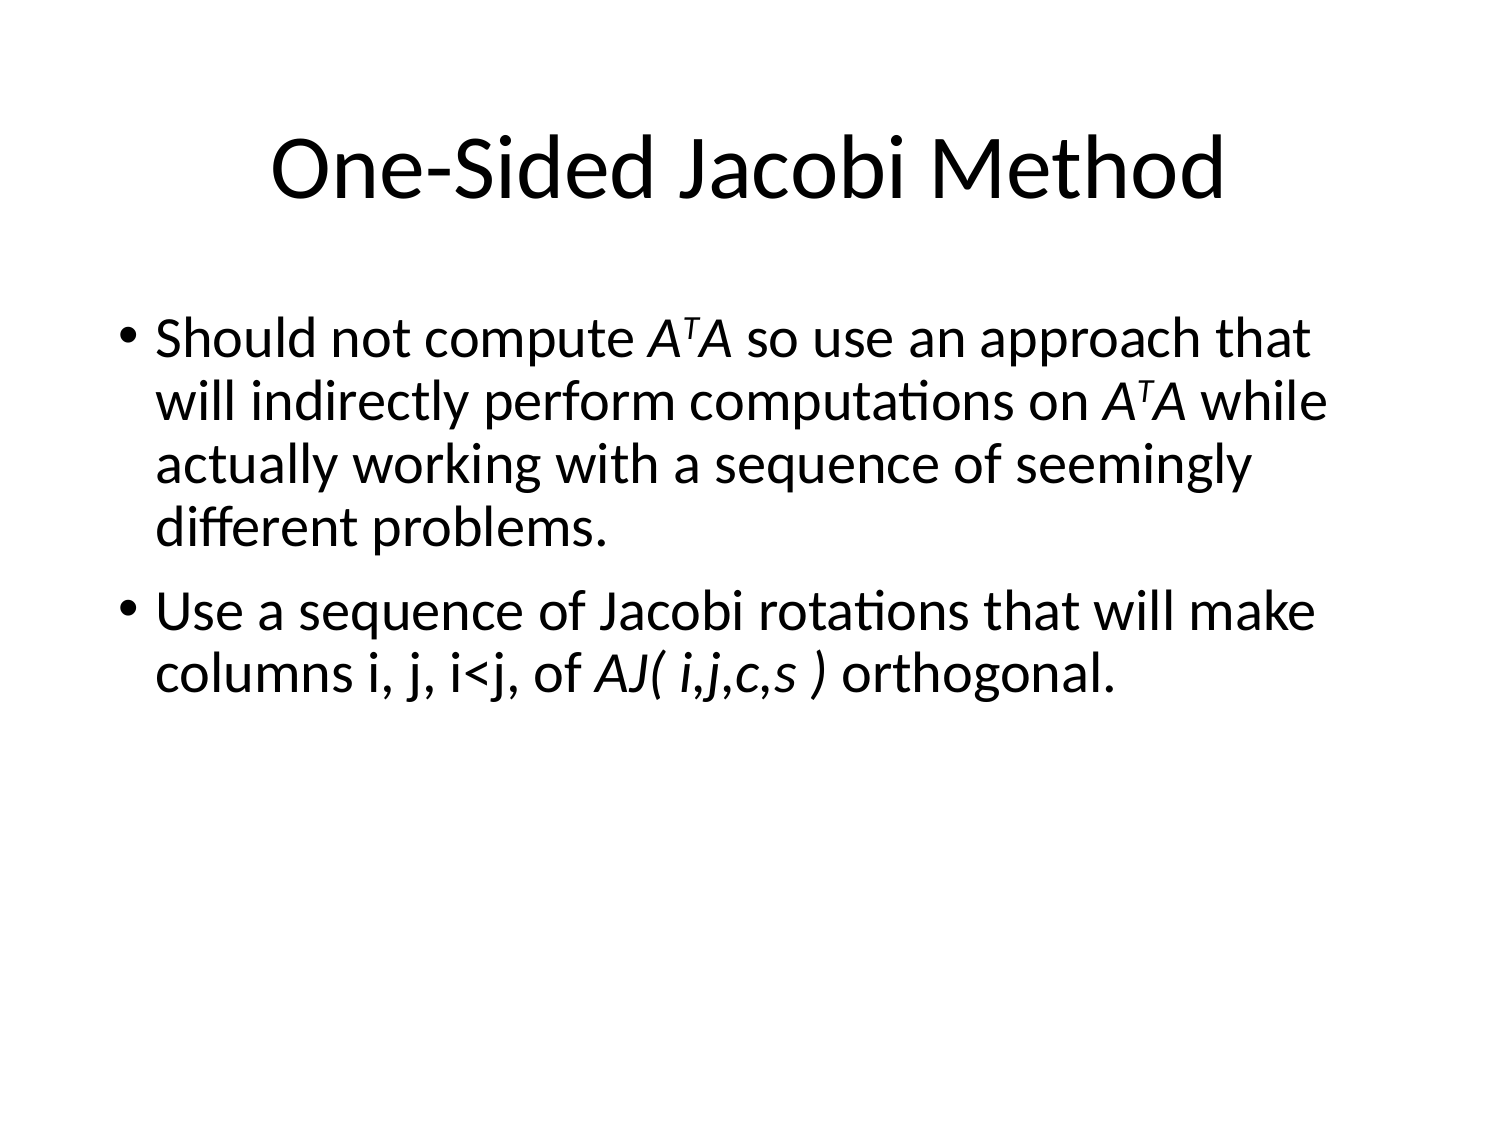

# One-Sided Jacobi Method
Should not compute ATA so use an approach that will indirectly perform computations on ATA while actually working with a sequence of seemingly different problems.
Use a sequence of Jacobi rotations that will make columns i, j, i<j, of AJ( i,j,c,s ) orthogonal.